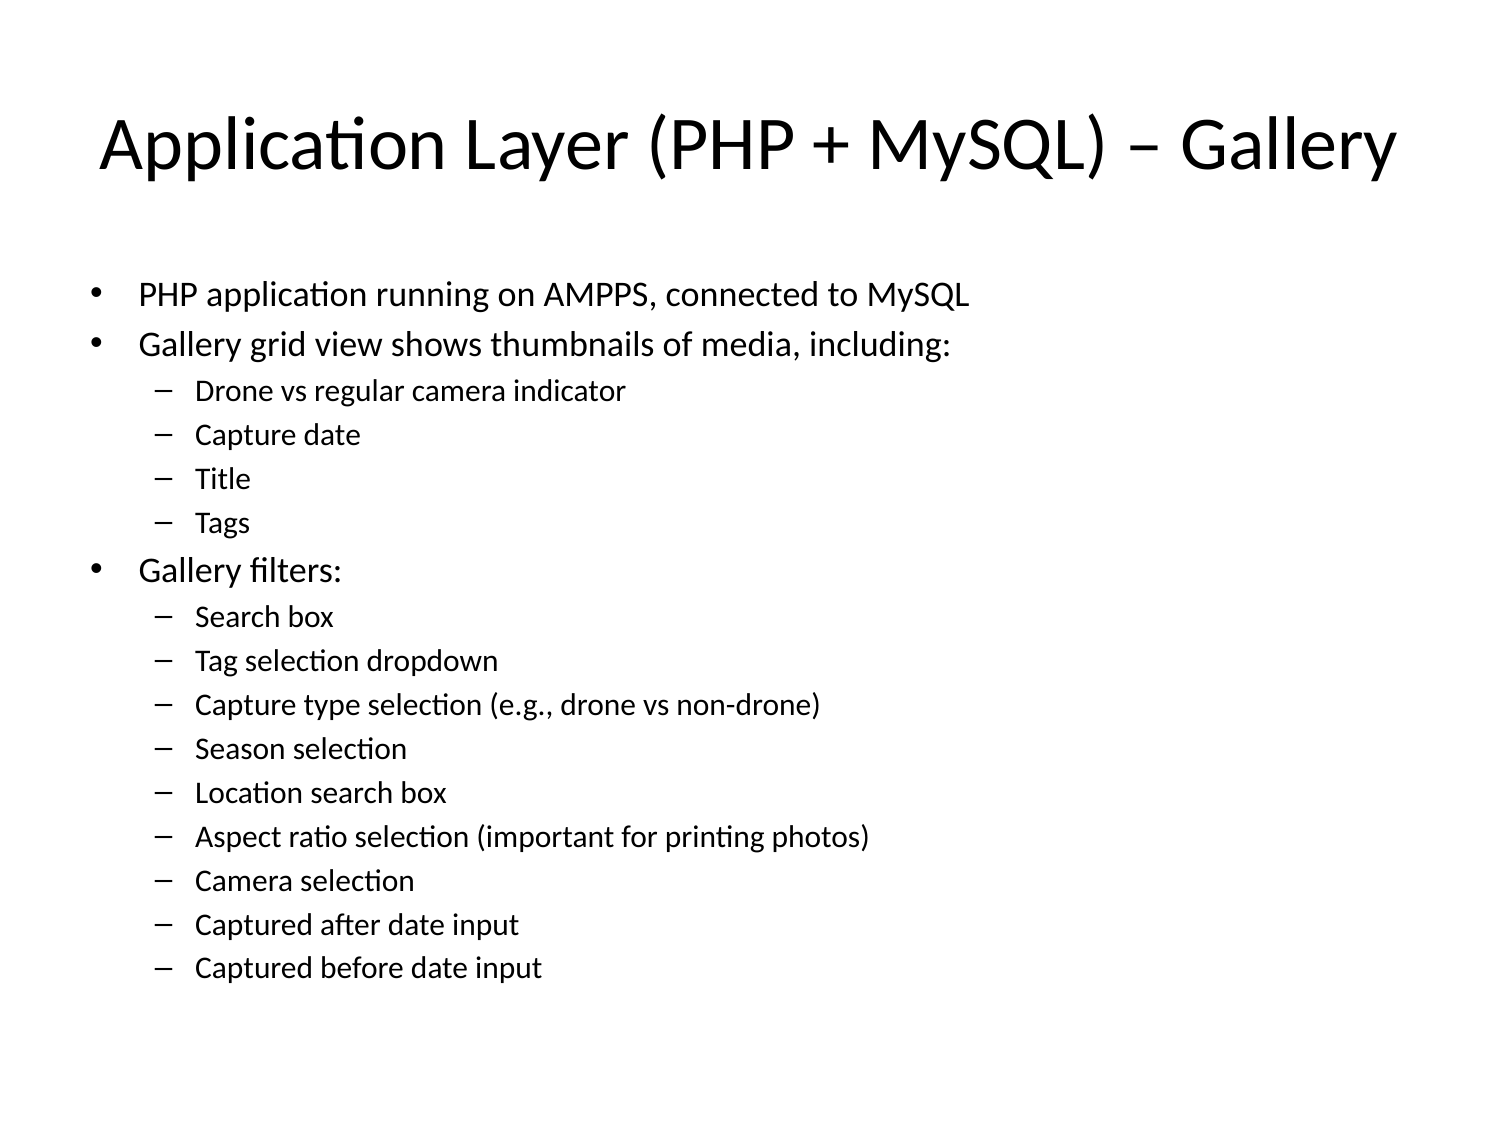

# Application Layer (PHP + MySQL) – Gallery
PHP application running on AMPPS, connected to MySQL
Gallery grid view shows thumbnails of media, including:
Drone vs regular camera indicator
Capture date
Title
Tags
Gallery filters:
Search box
Tag selection dropdown
Capture type selection (e.g., drone vs non-drone)
Season selection
Location search box
Aspect ratio selection (important for printing photos)
Camera selection
Captured after date input
Captured before date input